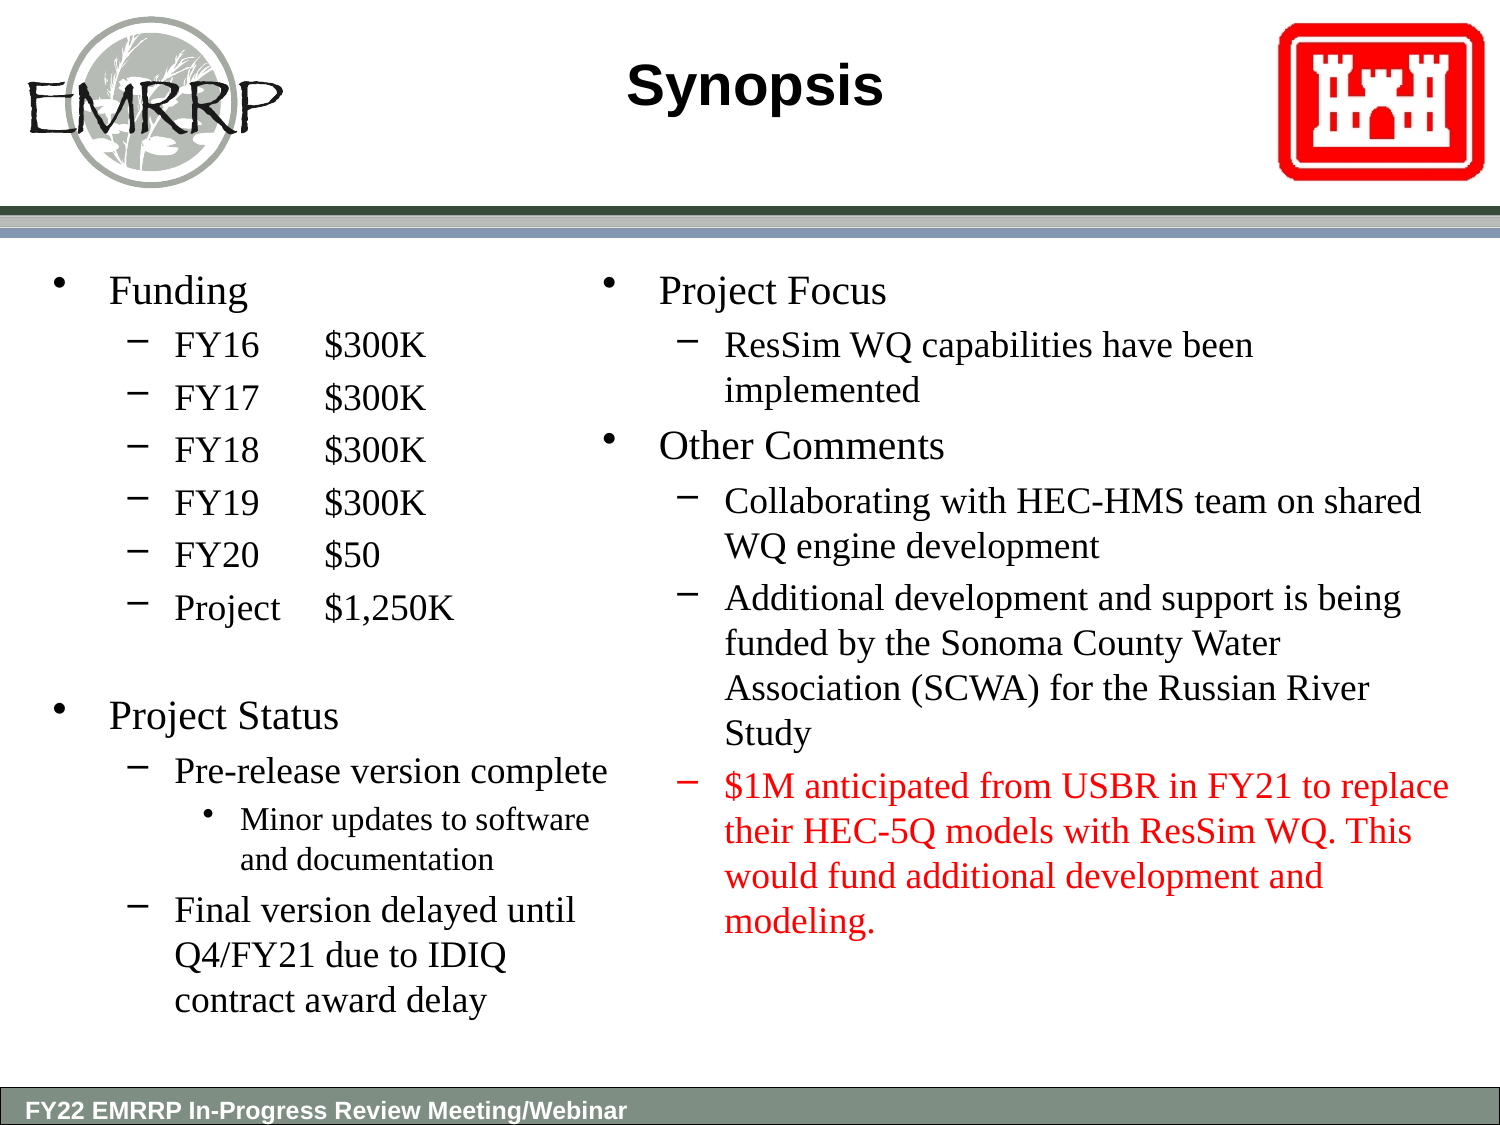

# Synopsis
Funding
FY16	$300K
FY17	$300K
FY18	$300K
FY19	$300K
FY20	$50
Project 	$1,250K

Project Status
Pre-release version complete
Minor updates to software and documentation
Final version delayed until Q4/FY21 due to IDIQ contract award delay
Project Focus
ResSim WQ capabilities have been implemented
Other Comments
Collaborating with HEC-HMS team on shared WQ engine development
Additional development and support is being funded by the Sonoma County Water Association (SCWA) for the Russian River Study
$1M anticipated from USBR in FY21 to replace their HEC-5Q models with ResSim WQ. This would fund additional development and modeling.